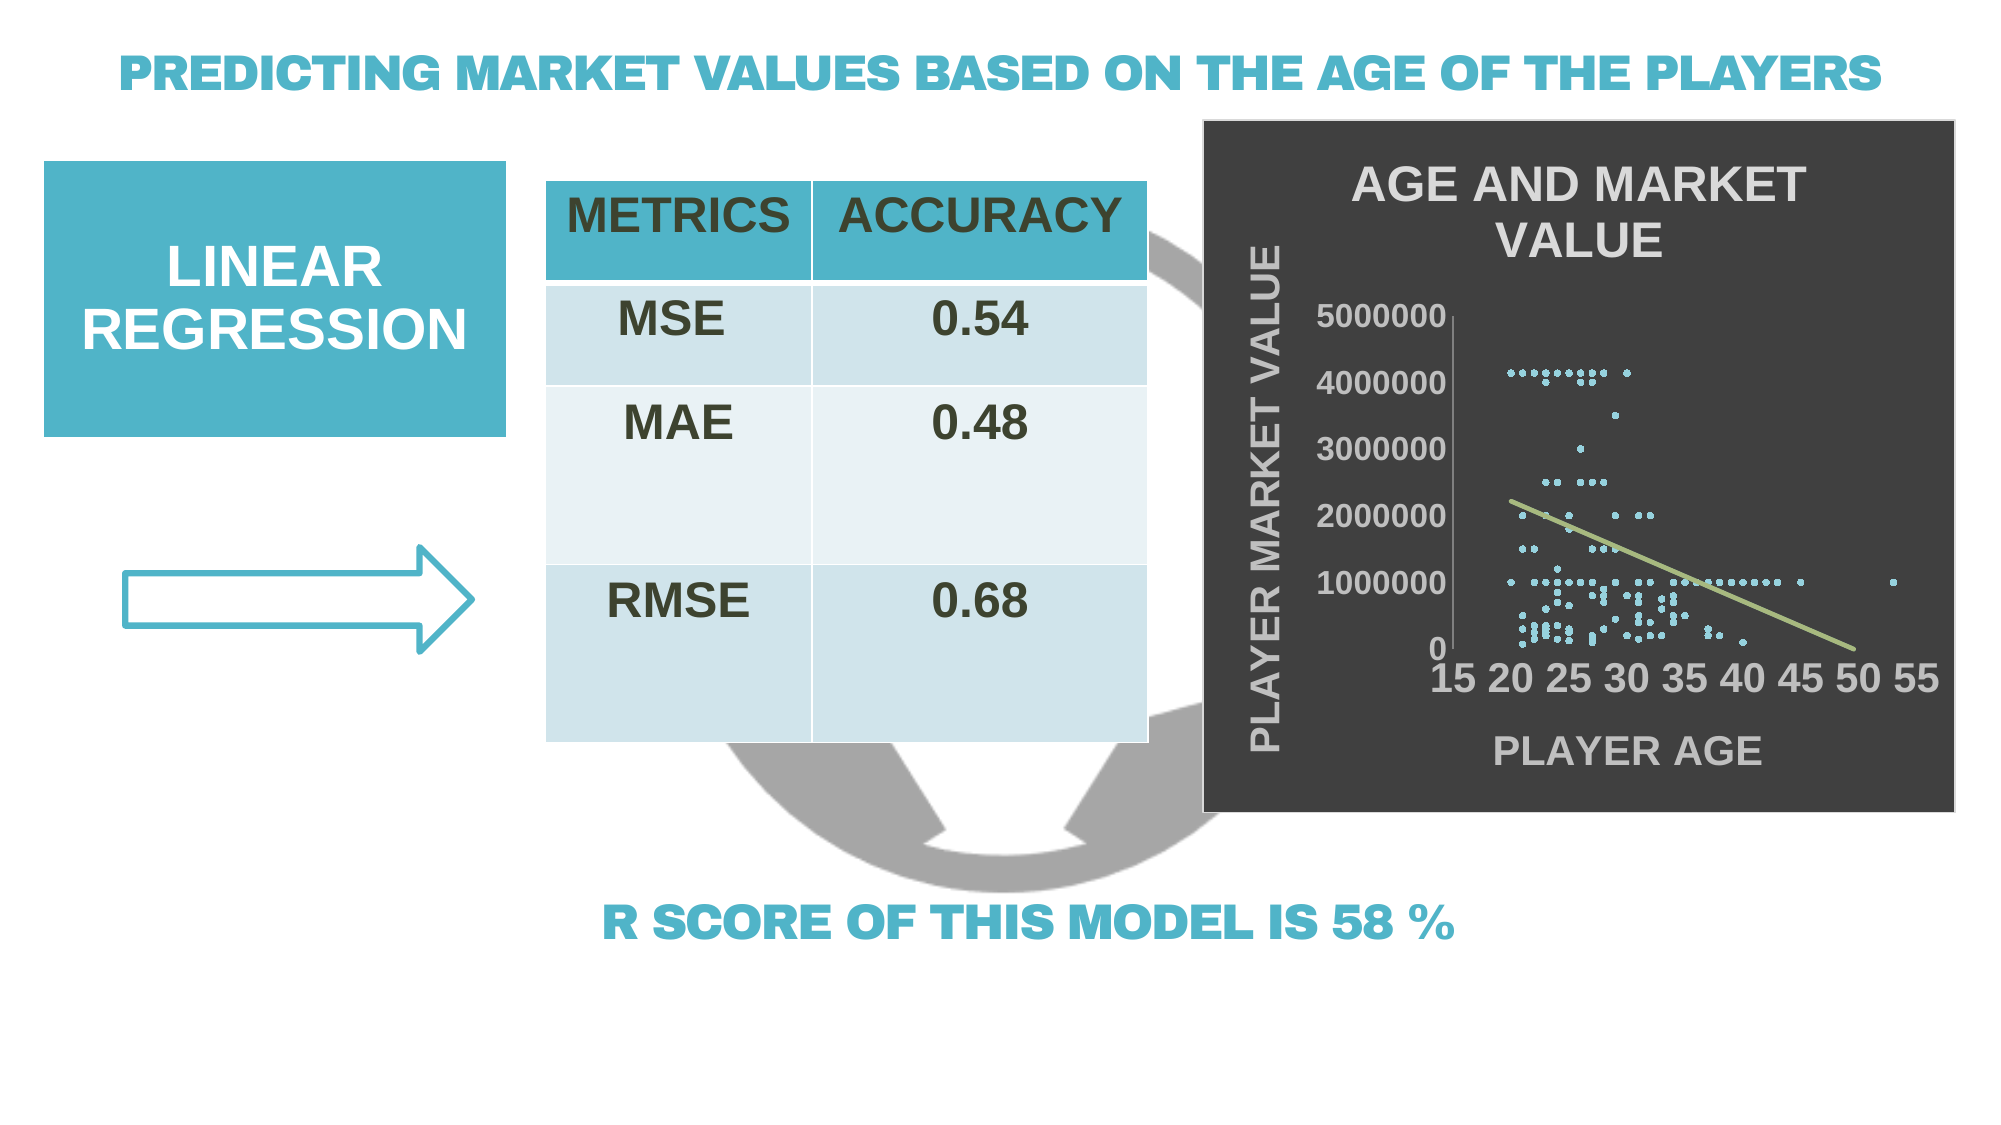

# PREDICTING MARKET VALUES BASED ON THE AGE OF THE PLAYERS

### Chart: AGE AND MARKET VALUE

| Category | market_value_in_eur |
|---|---|
LINEAR REGRESSION
| METRICS | ACCURACY |
| --- | --- |
| MSE | 0.54 |
| MAE | 0.48 |
| RMSE | 0.68 |

R SCORE OF THIS MODEL IS 58 %